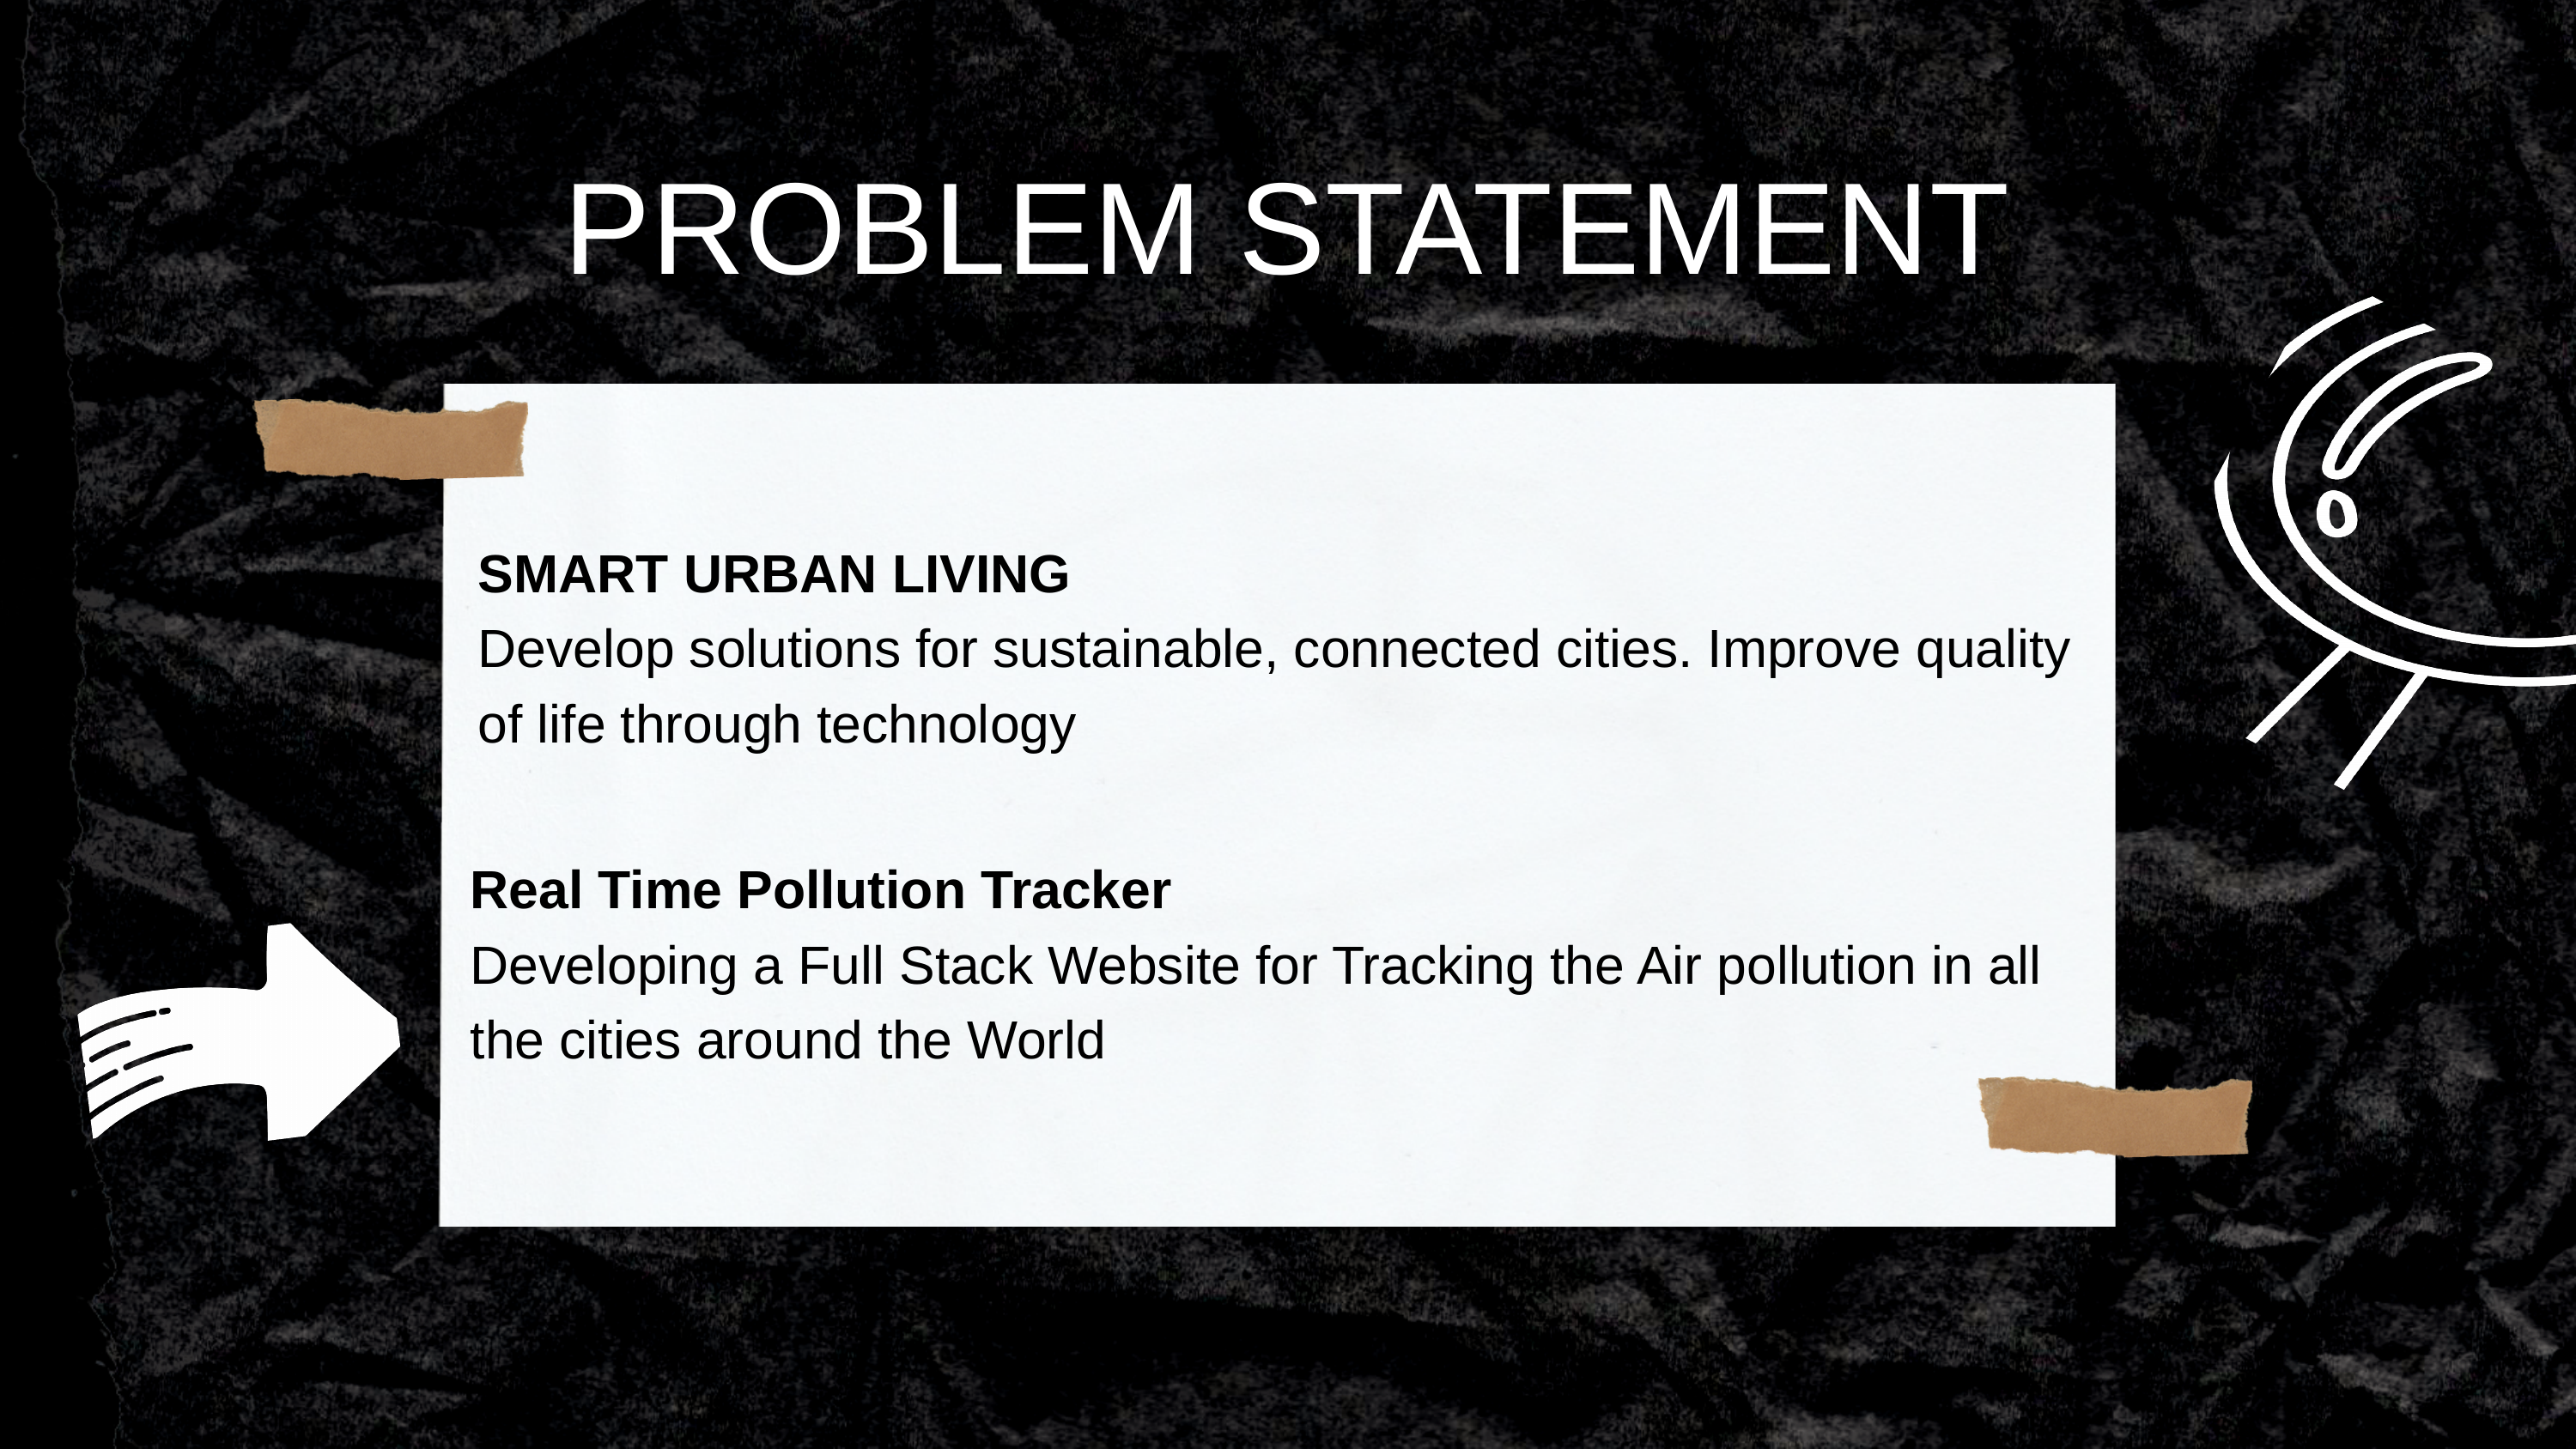

PROBLEM STATEMENT

SMART URBAN LIVING
Develop solutions for sustainable, connected cities. Improve quality of life through technology
Real Time Pollution Tracker
Developing a Full Stack Website for Tracking the Air pollution in all the cities around the World